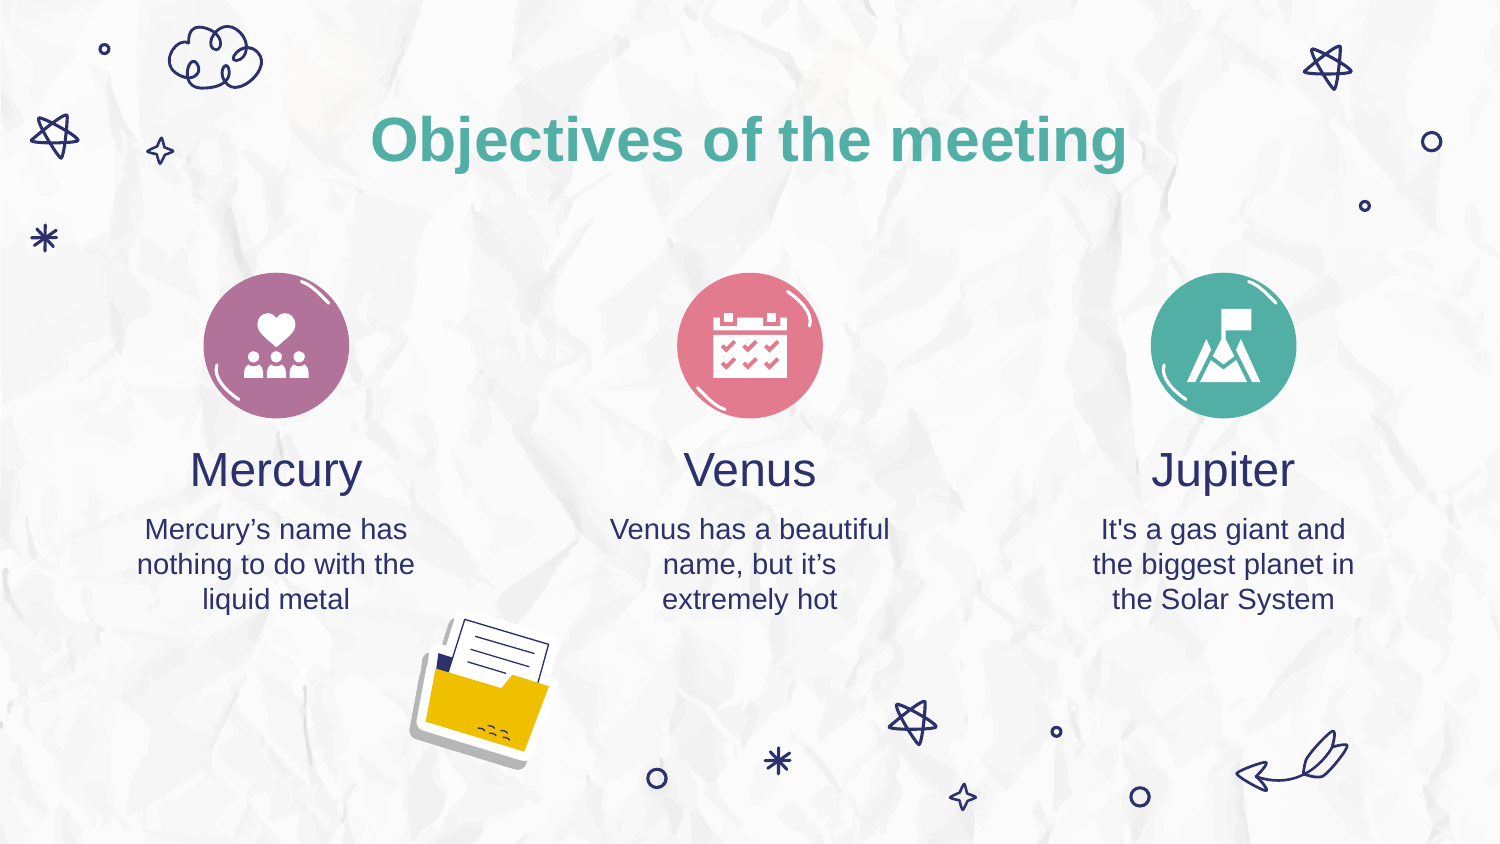

# Objectives of the meeting

Mercury
Venus
Jupiter
Mercury’s name has nothing to do with the liquid metal
Venus has a beautiful name, but it’s extremely hot
It's a gas giant and the biggest planet in the Solar System